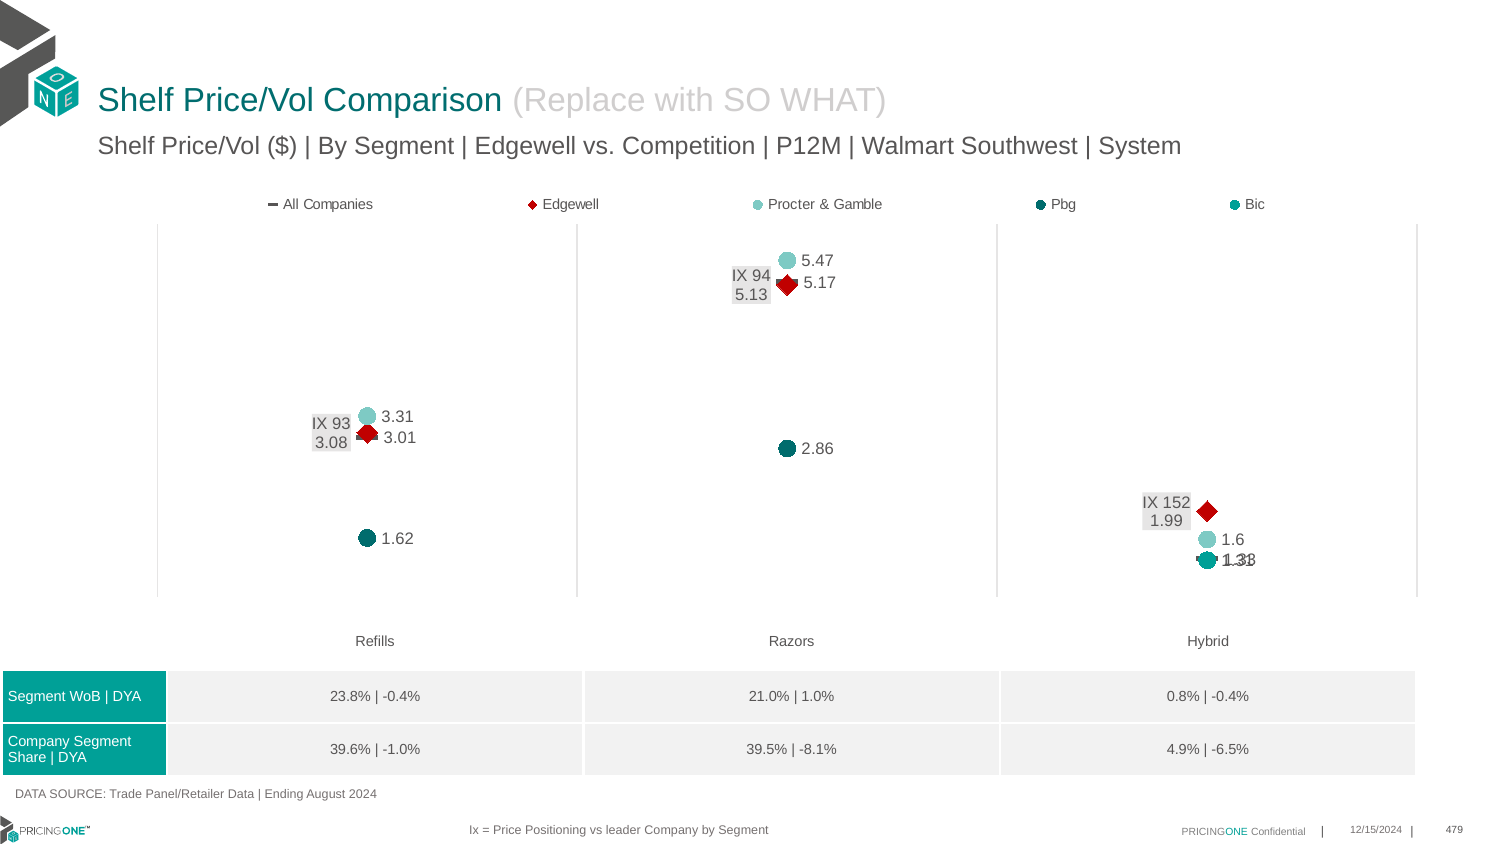

# Shelf Price/Vol Comparison (Replace with SO WHAT)
Shelf Price/Vol ($) | By Segment | Edgewell vs. Competition | P12M | Walmart Southwest | System

### Chart

| Category | All Companies | Edgewell | Procter & Gamble | Pbg | Bic |
|---|---|---|---|---|---|
| IX 93 | 3.01 | 3.08 | 3.31 | 1.62 | None |
| IX 94 | 5.17 | 5.13 | 5.47 | 2.86 | None |
| IX 152 | 1.33 | 1.99 | 1.6 | None | 1.31 |
|  | Refills | Razors | Hybrid |
| --- | --- | --- | --- |
| Segment WoB | DYA | 23.8% | -0.4% | 21.0% | 1.0% | 0.8% | -0.4% |
| Company Segment Share | DYA | 39.6% | -1.0% | 39.5% | -8.1% | 4.9% | -6.5% |
DATA SOURCE: Trade Panel/Retailer Data | Ending August 2024
Ix = Price Positioning vs leader Company by Segment
12/15/2024
479